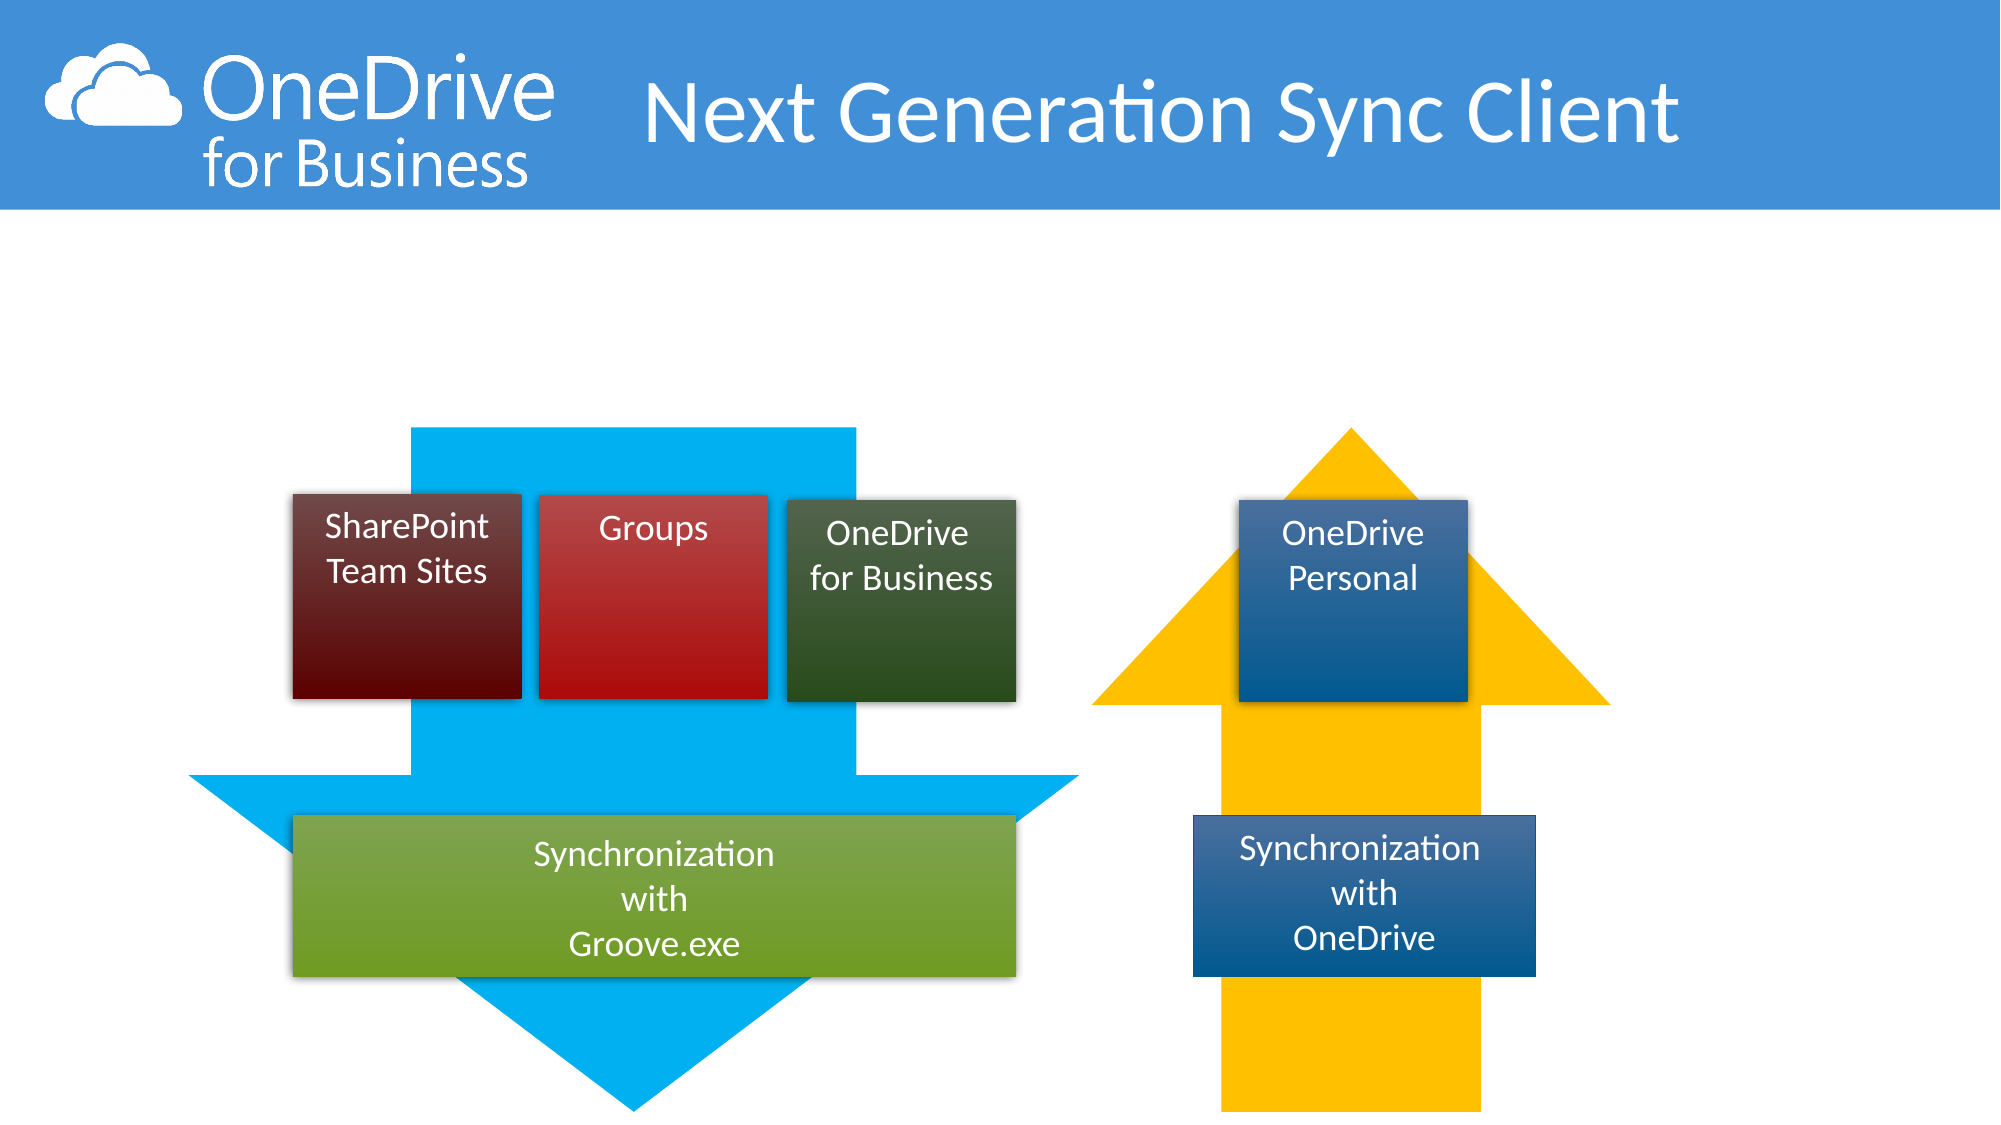

Next Generation Sync Client

SharePoint
Team Sites
Groups
OneDrive
for Business
OneDrive
Personal
Synchronization
with
Groove.exe
Synchronization
with
OneDrive